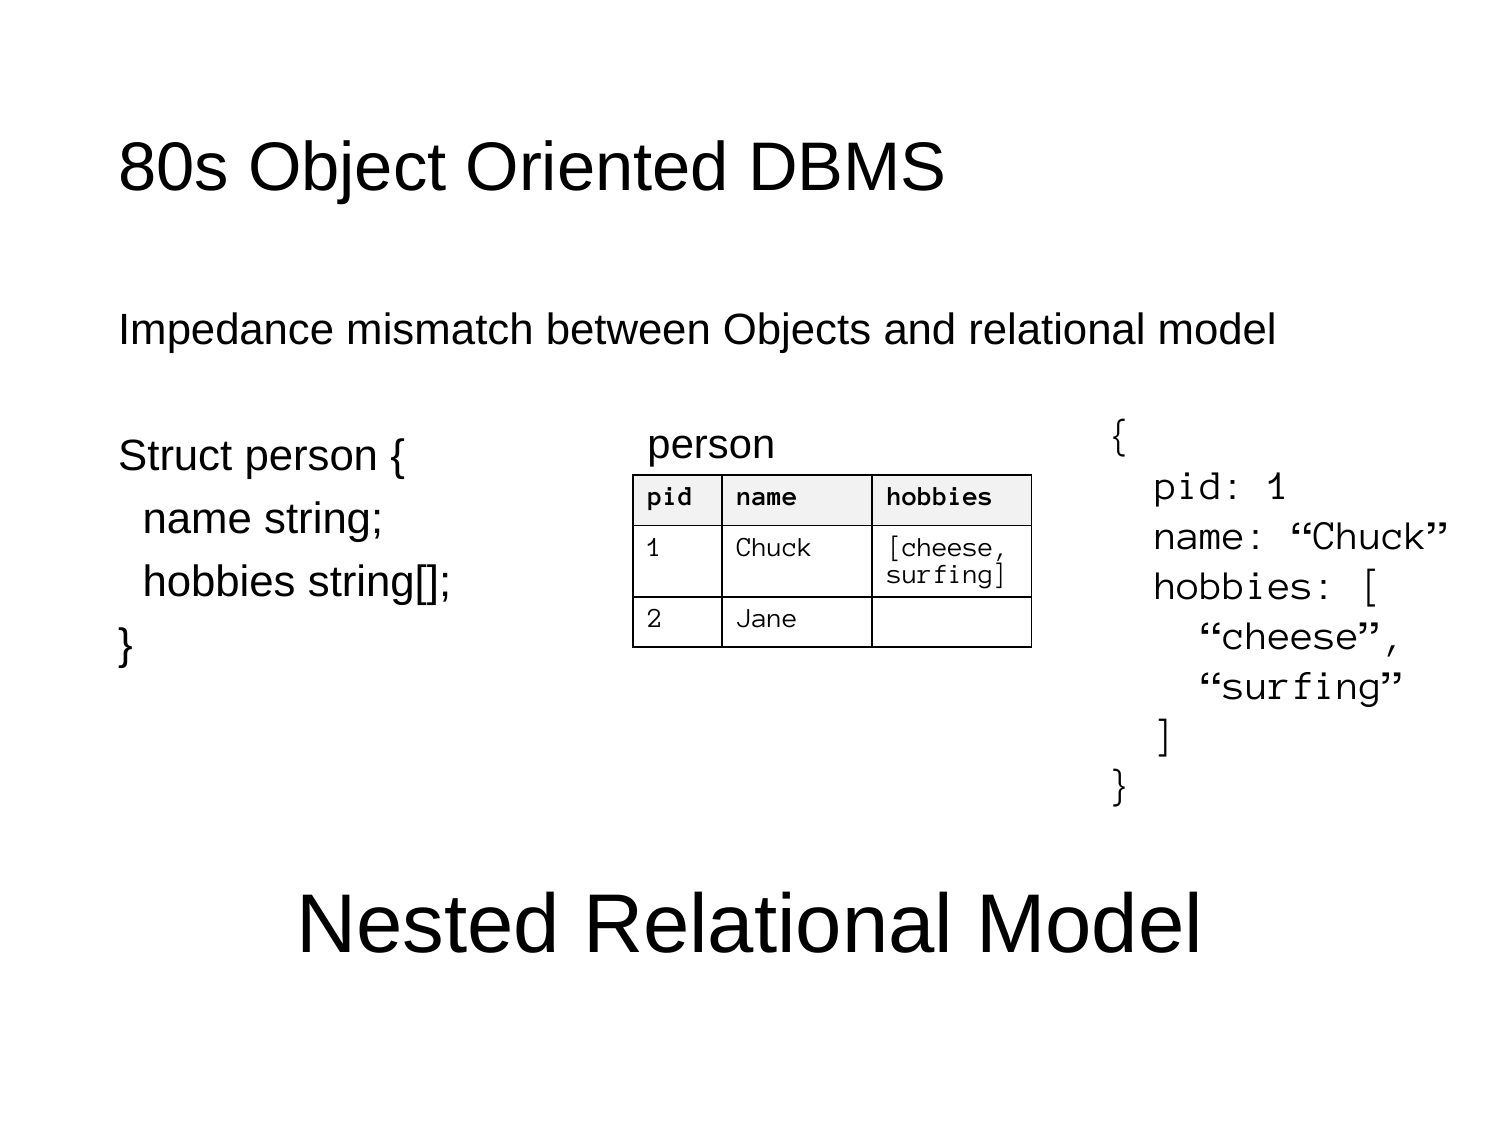

# 80s Object Oriented DBMS
Impedance mismatch between Objects and relational model

Struct person {
  name string;
  hobbies string[];
}
{
  pid: 1
  name: “Chuck”
  hobbies: [
    “cheese”,
    “surfing”
  ]
}
person
| pid | name | hobbies |
| --- | --- | --- |
| 1 | Chuck | [cheese, surfing] |
| 2 | Jane |  |
Nested Relational Model